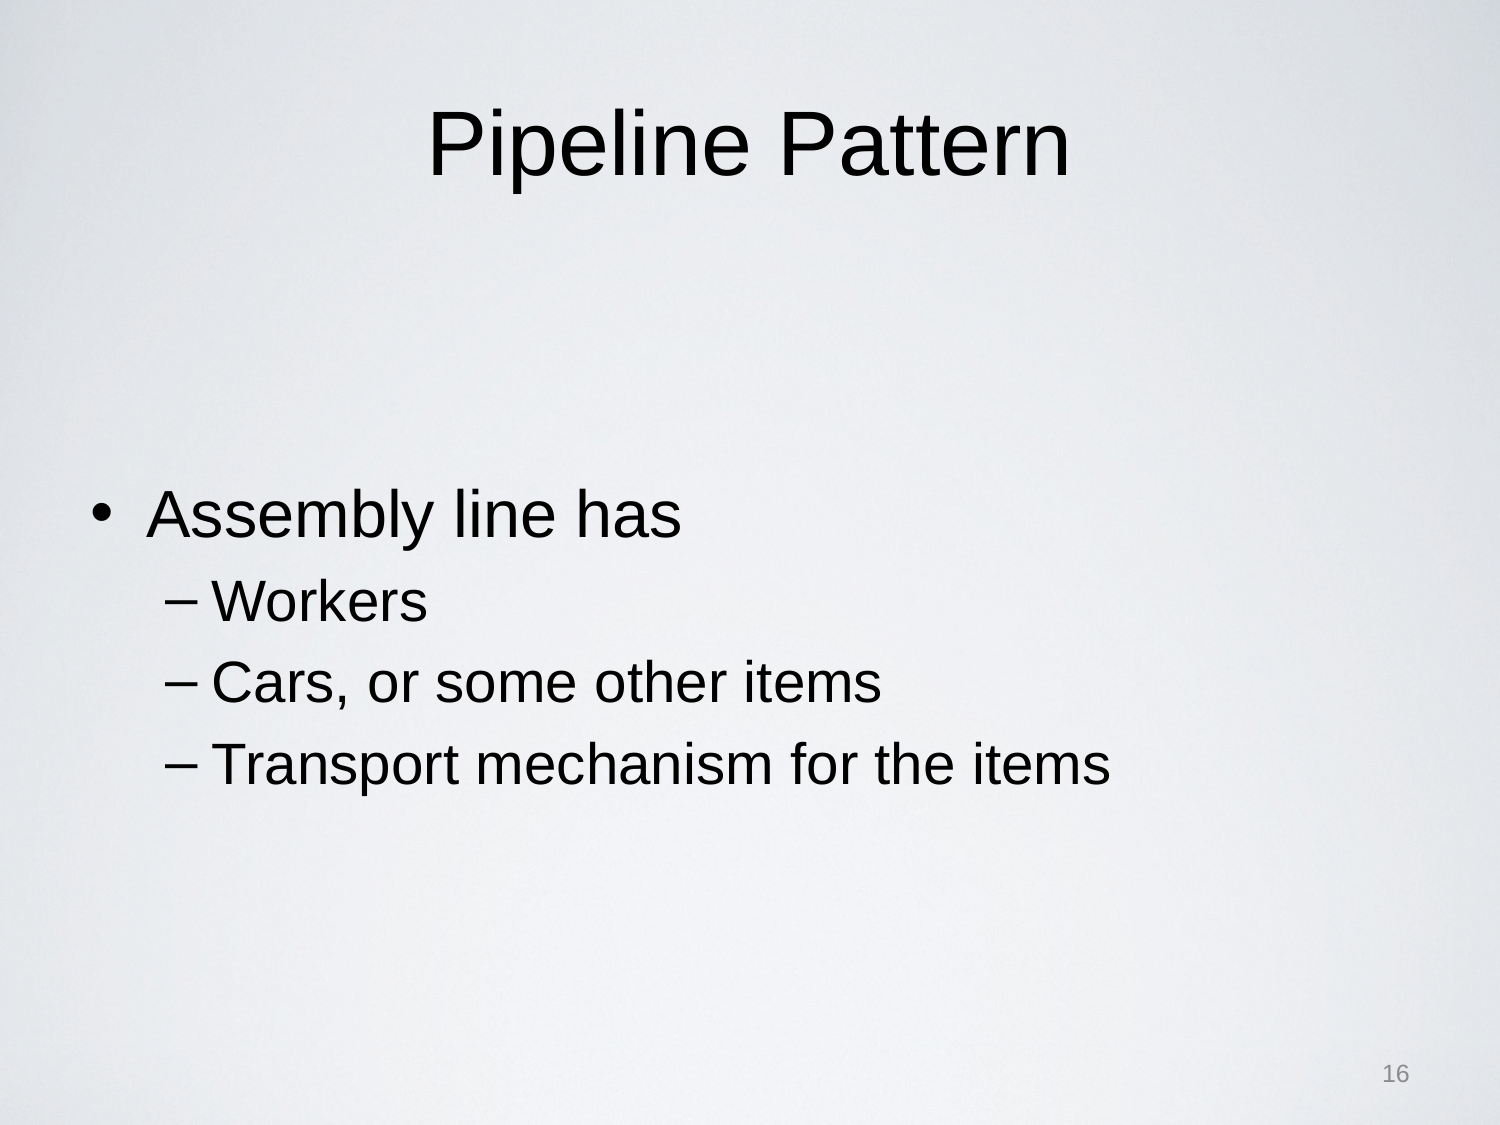

# Pipeline Pattern
Assembly line has
Workers
Cars, or some other items
Transport mechanism for the items
16